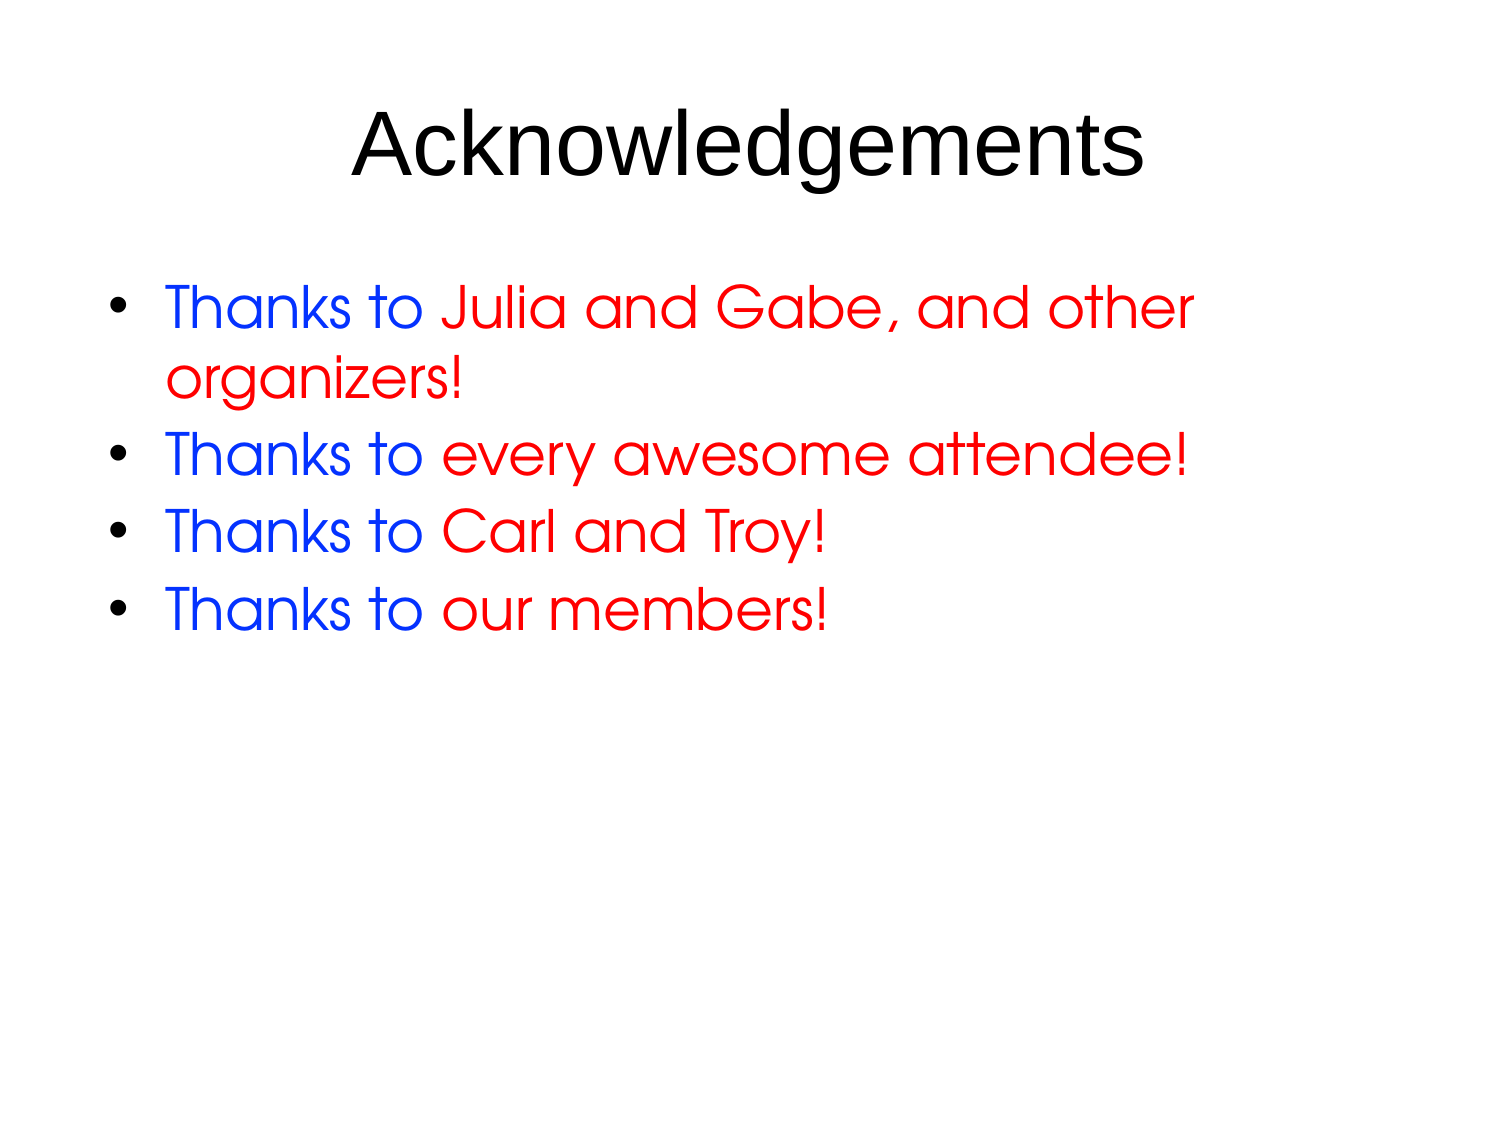

# Acknowledgements
Thanks to Julia and Gabe, and other organizers!
Thanks to every awesome attendee!
Thanks to Carl and Troy!
Thanks to our members!